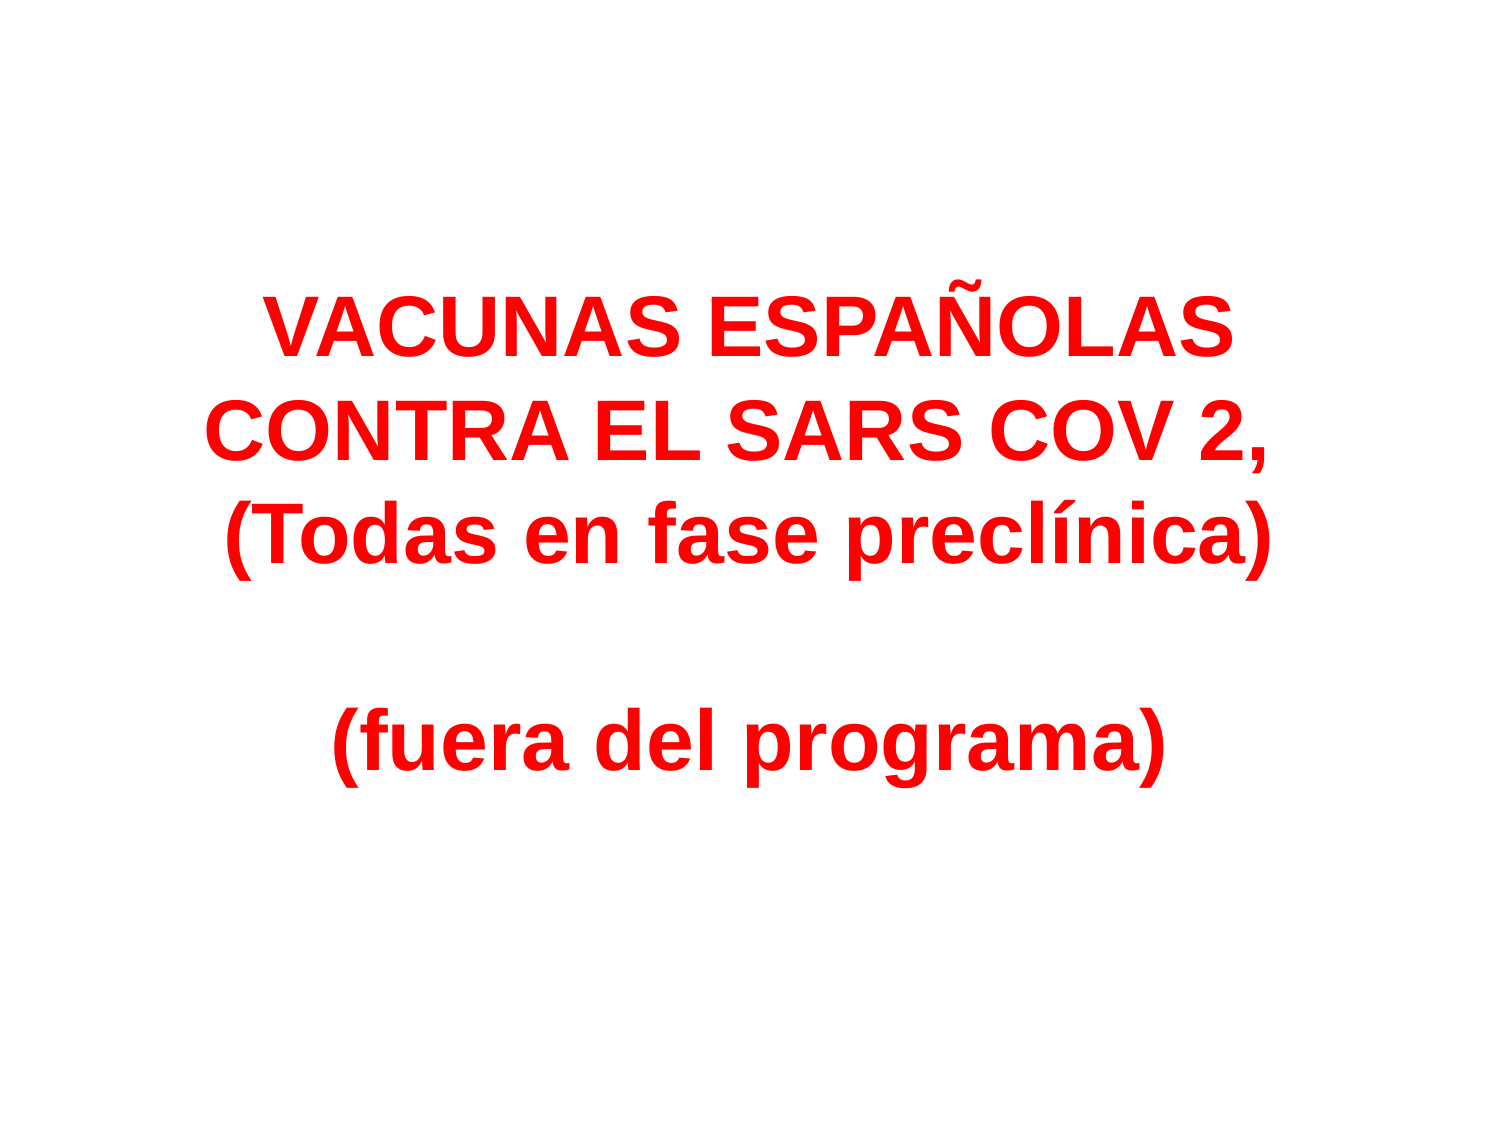

# VACUNAS ESPAÑOLAS CONTRA EL SARS COV 2, (Todas en fase preclínica) (fuera del programa)